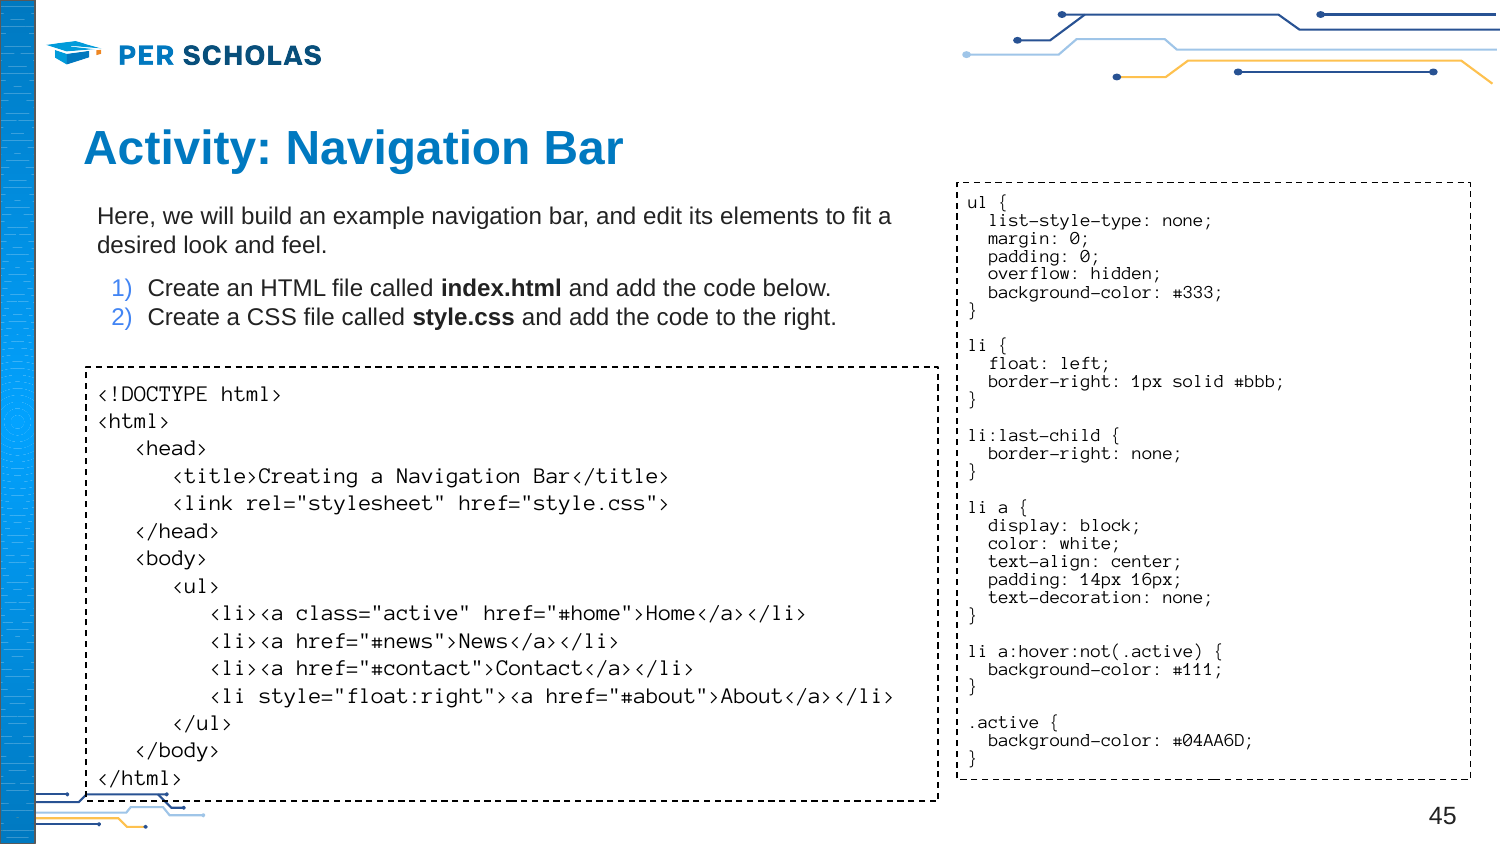

# Activity: Navigation Bar
ul {
  list-style-type: none;
  margin: 0;
  padding: 0;
  overflow: hidden;
  background-color: #333;
}

li {
  float: left;
  border-right: 1px solid #bbb;
}

li:last-child {
  border-right: none;
}

li a {
  display: block;
  color: white;
  text-align: center;
  padding: 14px 16px;
  text-decoration: none;
}

li a:hover:not(.active) {
  background-color: #111;
}

.active {
  background-color: #04AA6D;
}
Here, we will build an example navigation bar, and edit its elements to fit a desired look and feel.
Create an HTML file called index.html and add the code below.
Create a CSS file called style.css and add the code to the right.
<!DOCTYPE html>
<html>
   <head>
      <title>Creating a Navigation Bar</title>
      <link rel="stylesheet" href="style.css">
   </head>
   <body>
      <ul>
         <li><a class="active" href="#home">Home</a></li>
         <li><a href="#news">News</a></li>
         <li><a href="#contact">Contact</a></li>
         <li style="float:right"><a href="#about">About</a></li>
      </ul>
   </body>
</html>
45